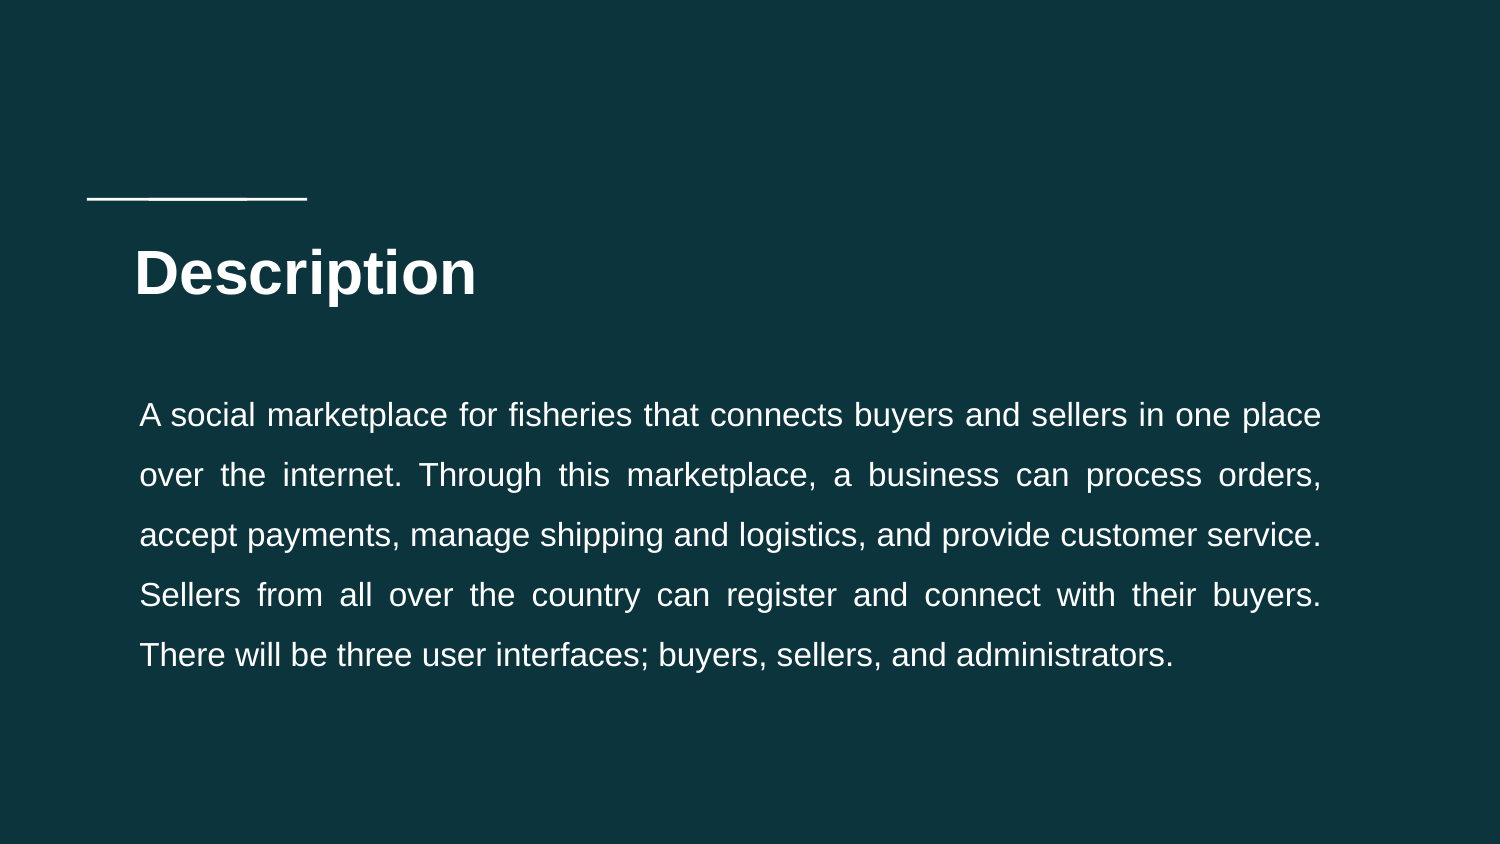

# Description
A social marketplace for fisheries that connects buyers and sellers in one place over the internet. Through this marketplace, a business can process orders, accept payments, manage shipping and logistics, and provide customer service. Sellers from all over the country can register and connect with their buyers. There will be three user interfaces; buyers, sellers, and administrators.